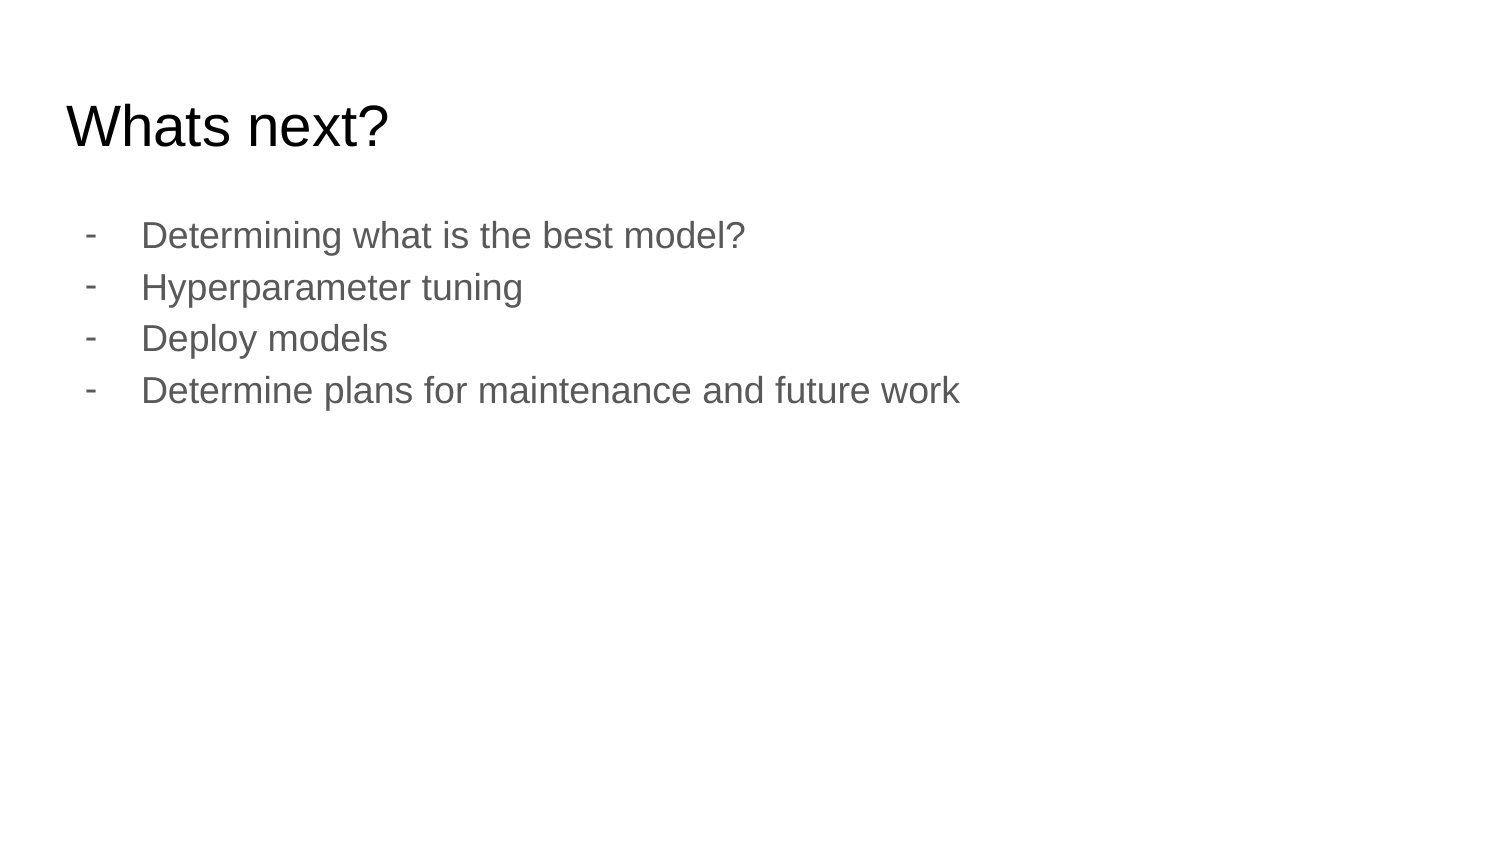

# Whats next?
Determining what is the best model?
Hyperparameter tuning
Deploy models
Determine plans for maintenance and future work